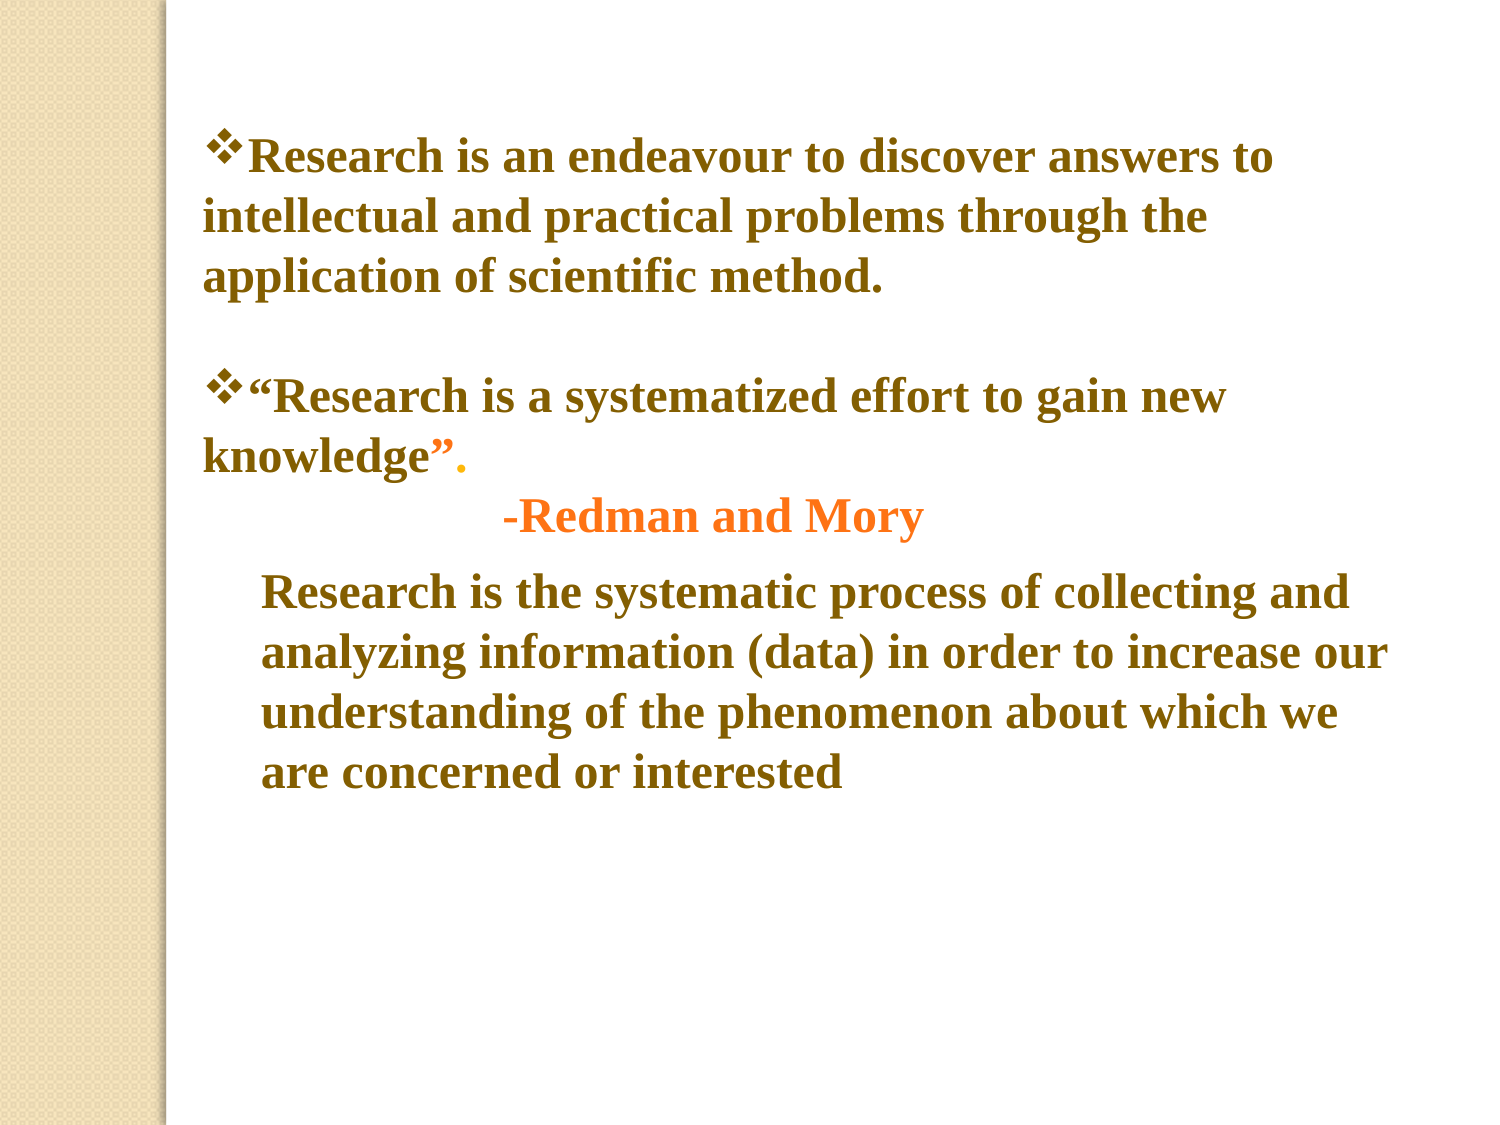

Research is an endeavour to discover answers to intellectual and practical problems through the application of scientific method.

“Research is a systematized effort to gain new knowledge”.
    		-Redman and Mory
Research is the systematic process of collecting and analyzing information (data) in order to increase our understanding of the phenomenon about which we are concerned or interested